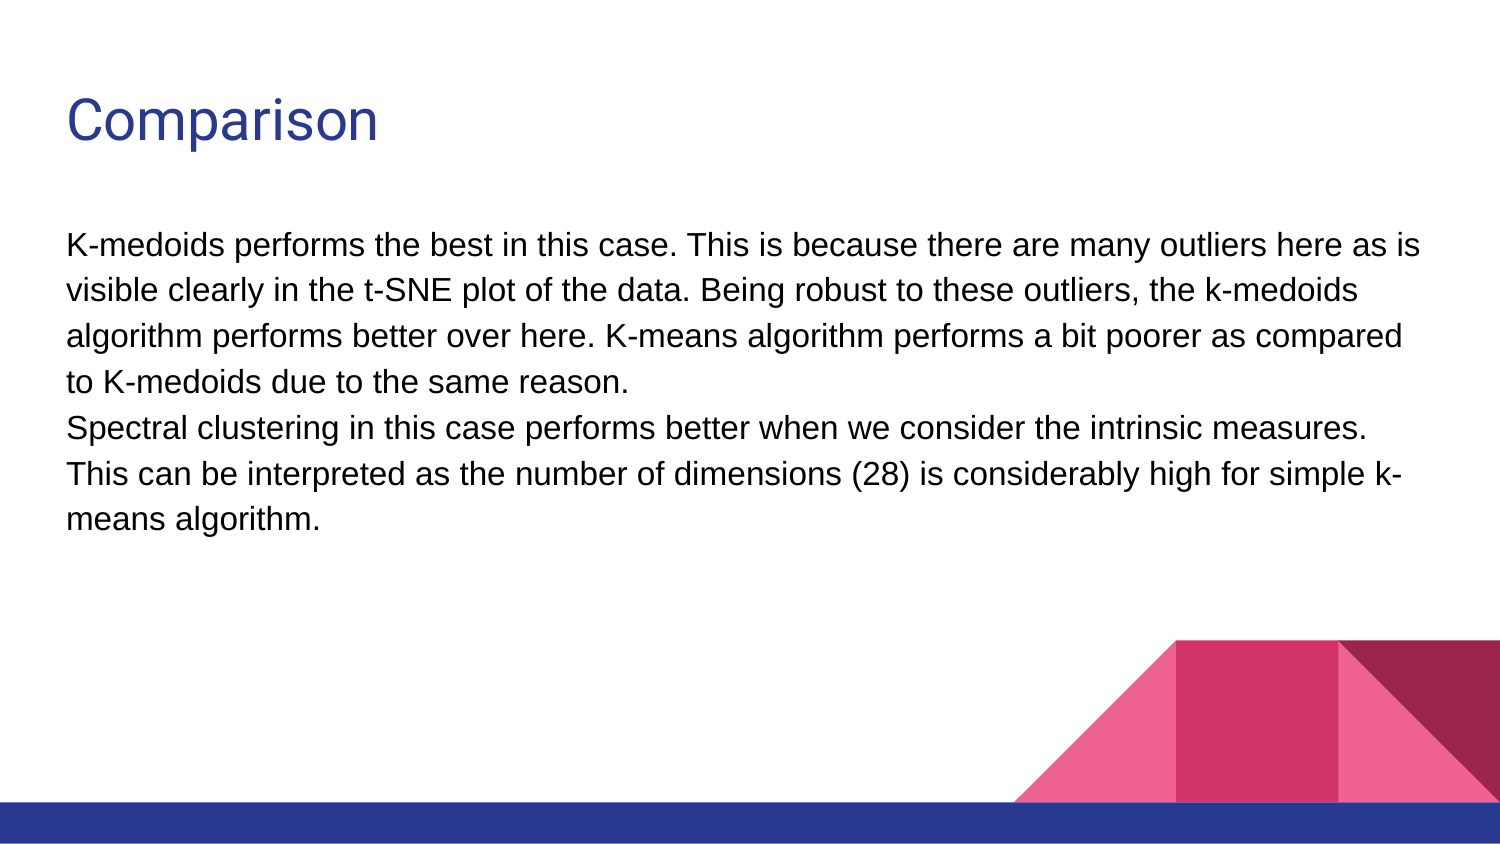

# Comparison
K-medoids performs the best in this case. This is because there are many outliers here as is visible clearly in the t-SNE plot of the data. Being robust to these outliers, the k-medoids algorithm performs better over here. K-means algorithm performs a bit poorer as compared to K-medoids due to the same reason.
Spectral clustering in this case performs better when we consider the intrinsic measures. This can be interpreted as the number of dimensions (28) is considerably high for simple k-means algorithm.